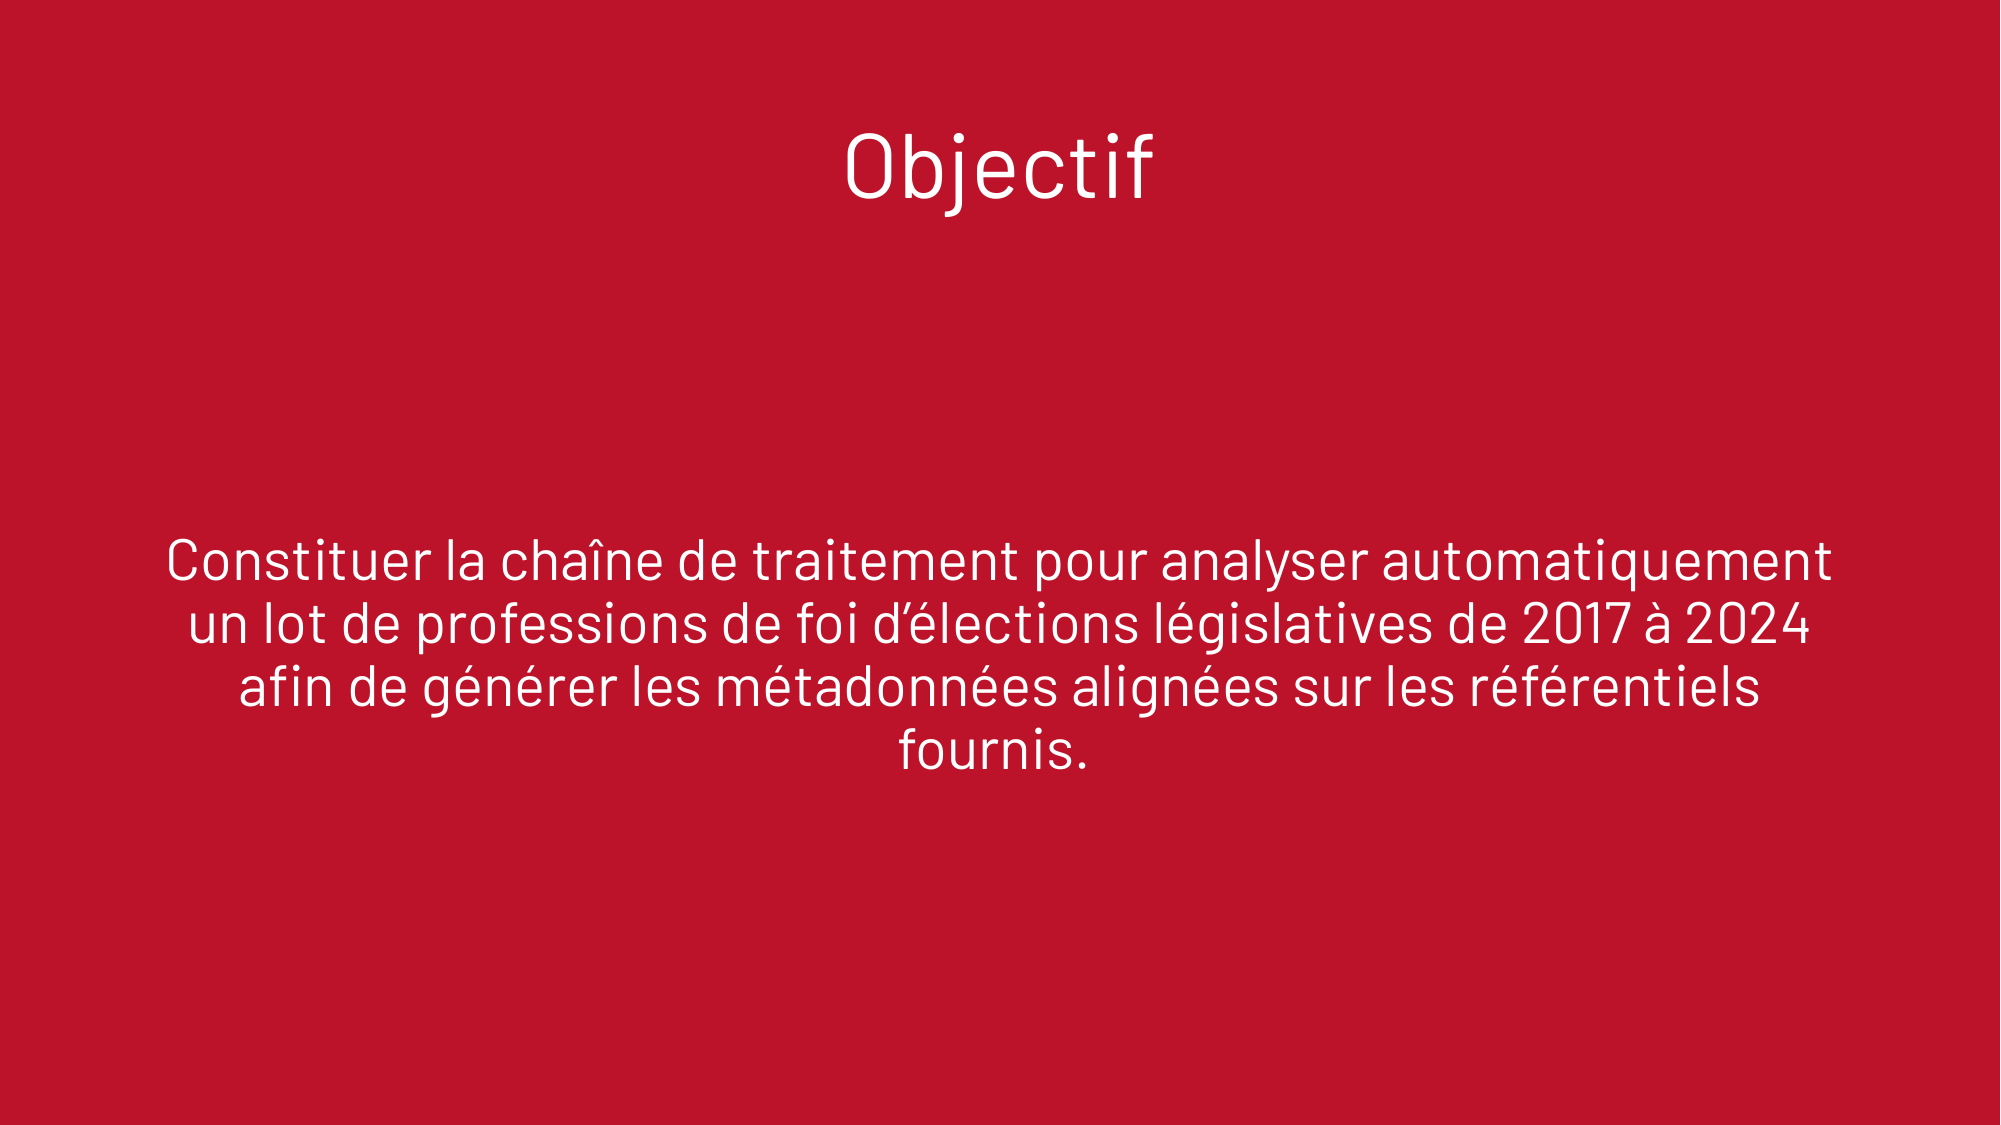

# Objectif
Constituer la chaîne de traitement pour analyser automatiquement un lot de professions de foi d’élections législatives de 2017 à 2024 afin de générer les métadonnées alignées sur les référentiels fournis.